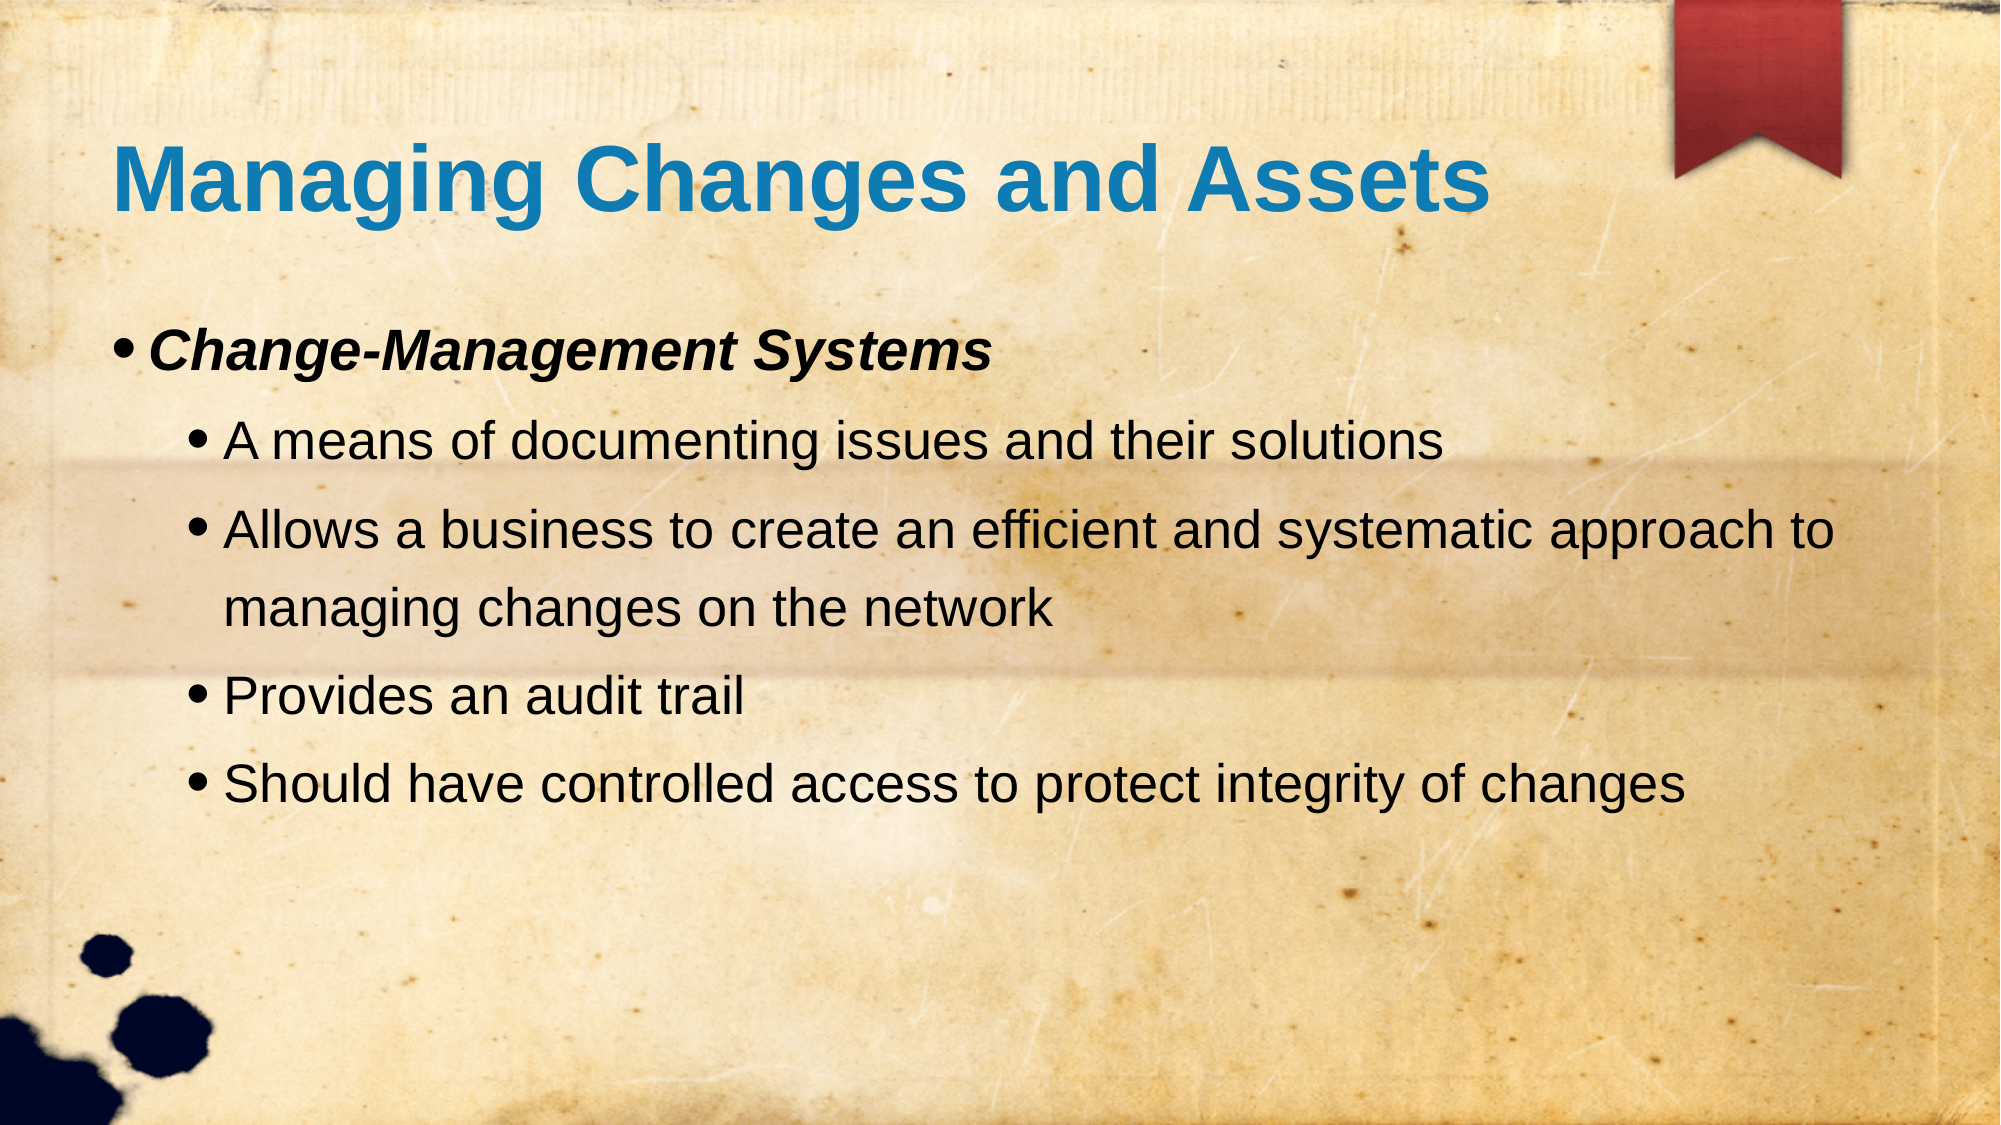

Managing Changes and Assets
Change-Management Systems
A means of documenting issues and their solutions
Allows a business to create an efficient and systematic approach to managing changes on the network
Provides an audit trail
Should have controlled access to protect integrity of changes